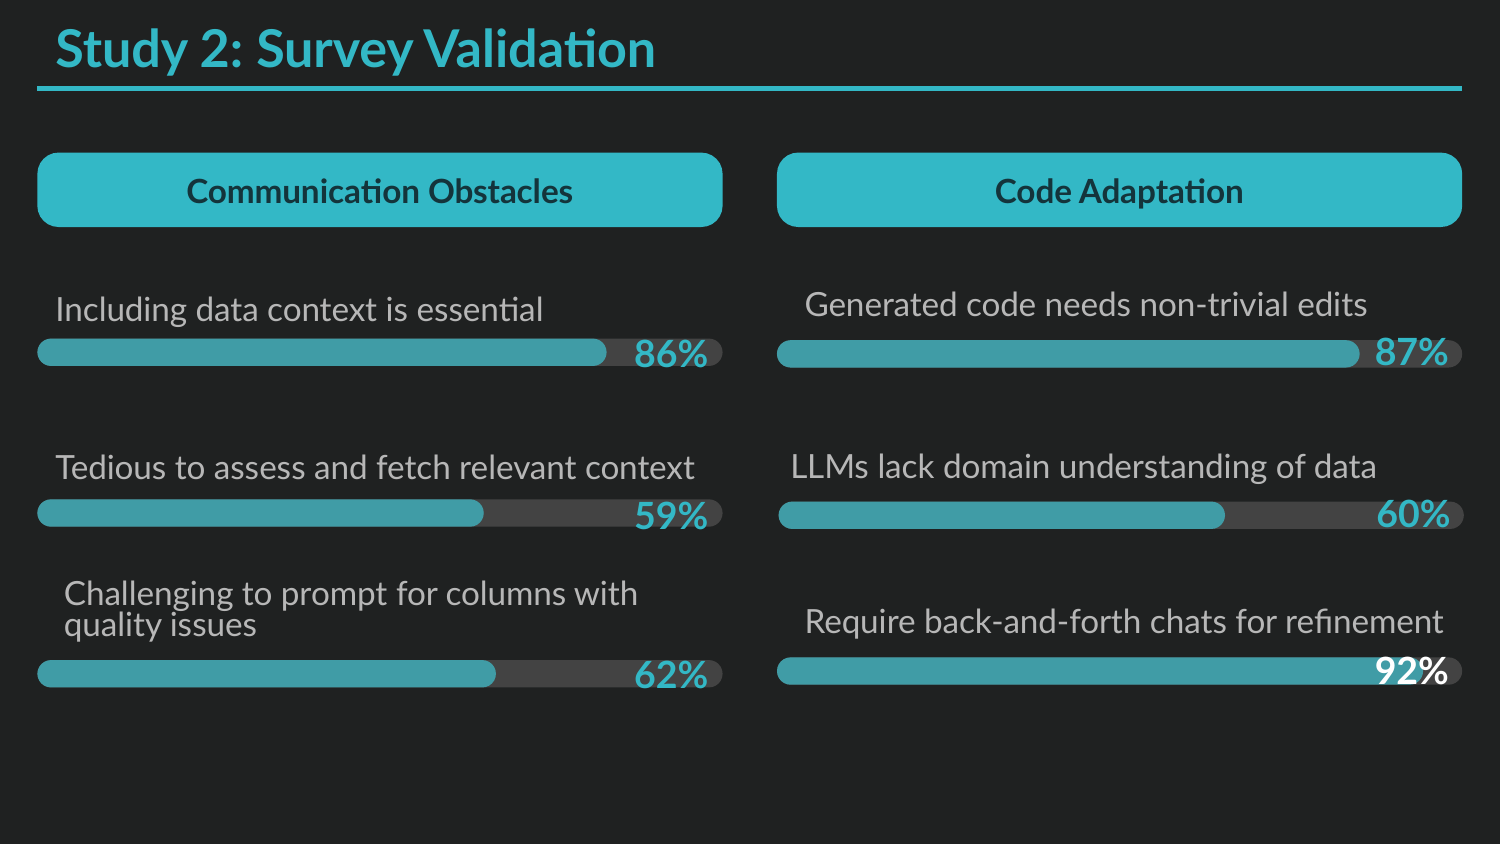

Study 2: Survey Validation
Communication Obstacles
Code Adaptation
Generated code needs non-trivial edits
87%

Including data context is essential
86%

Tedious to assess and fetch relevant context
59%

LLMs lack domain understanding of data
60%

Challenging to prompt for columns with quality issues
62%

Require back-and-forth chats for refinement
92%